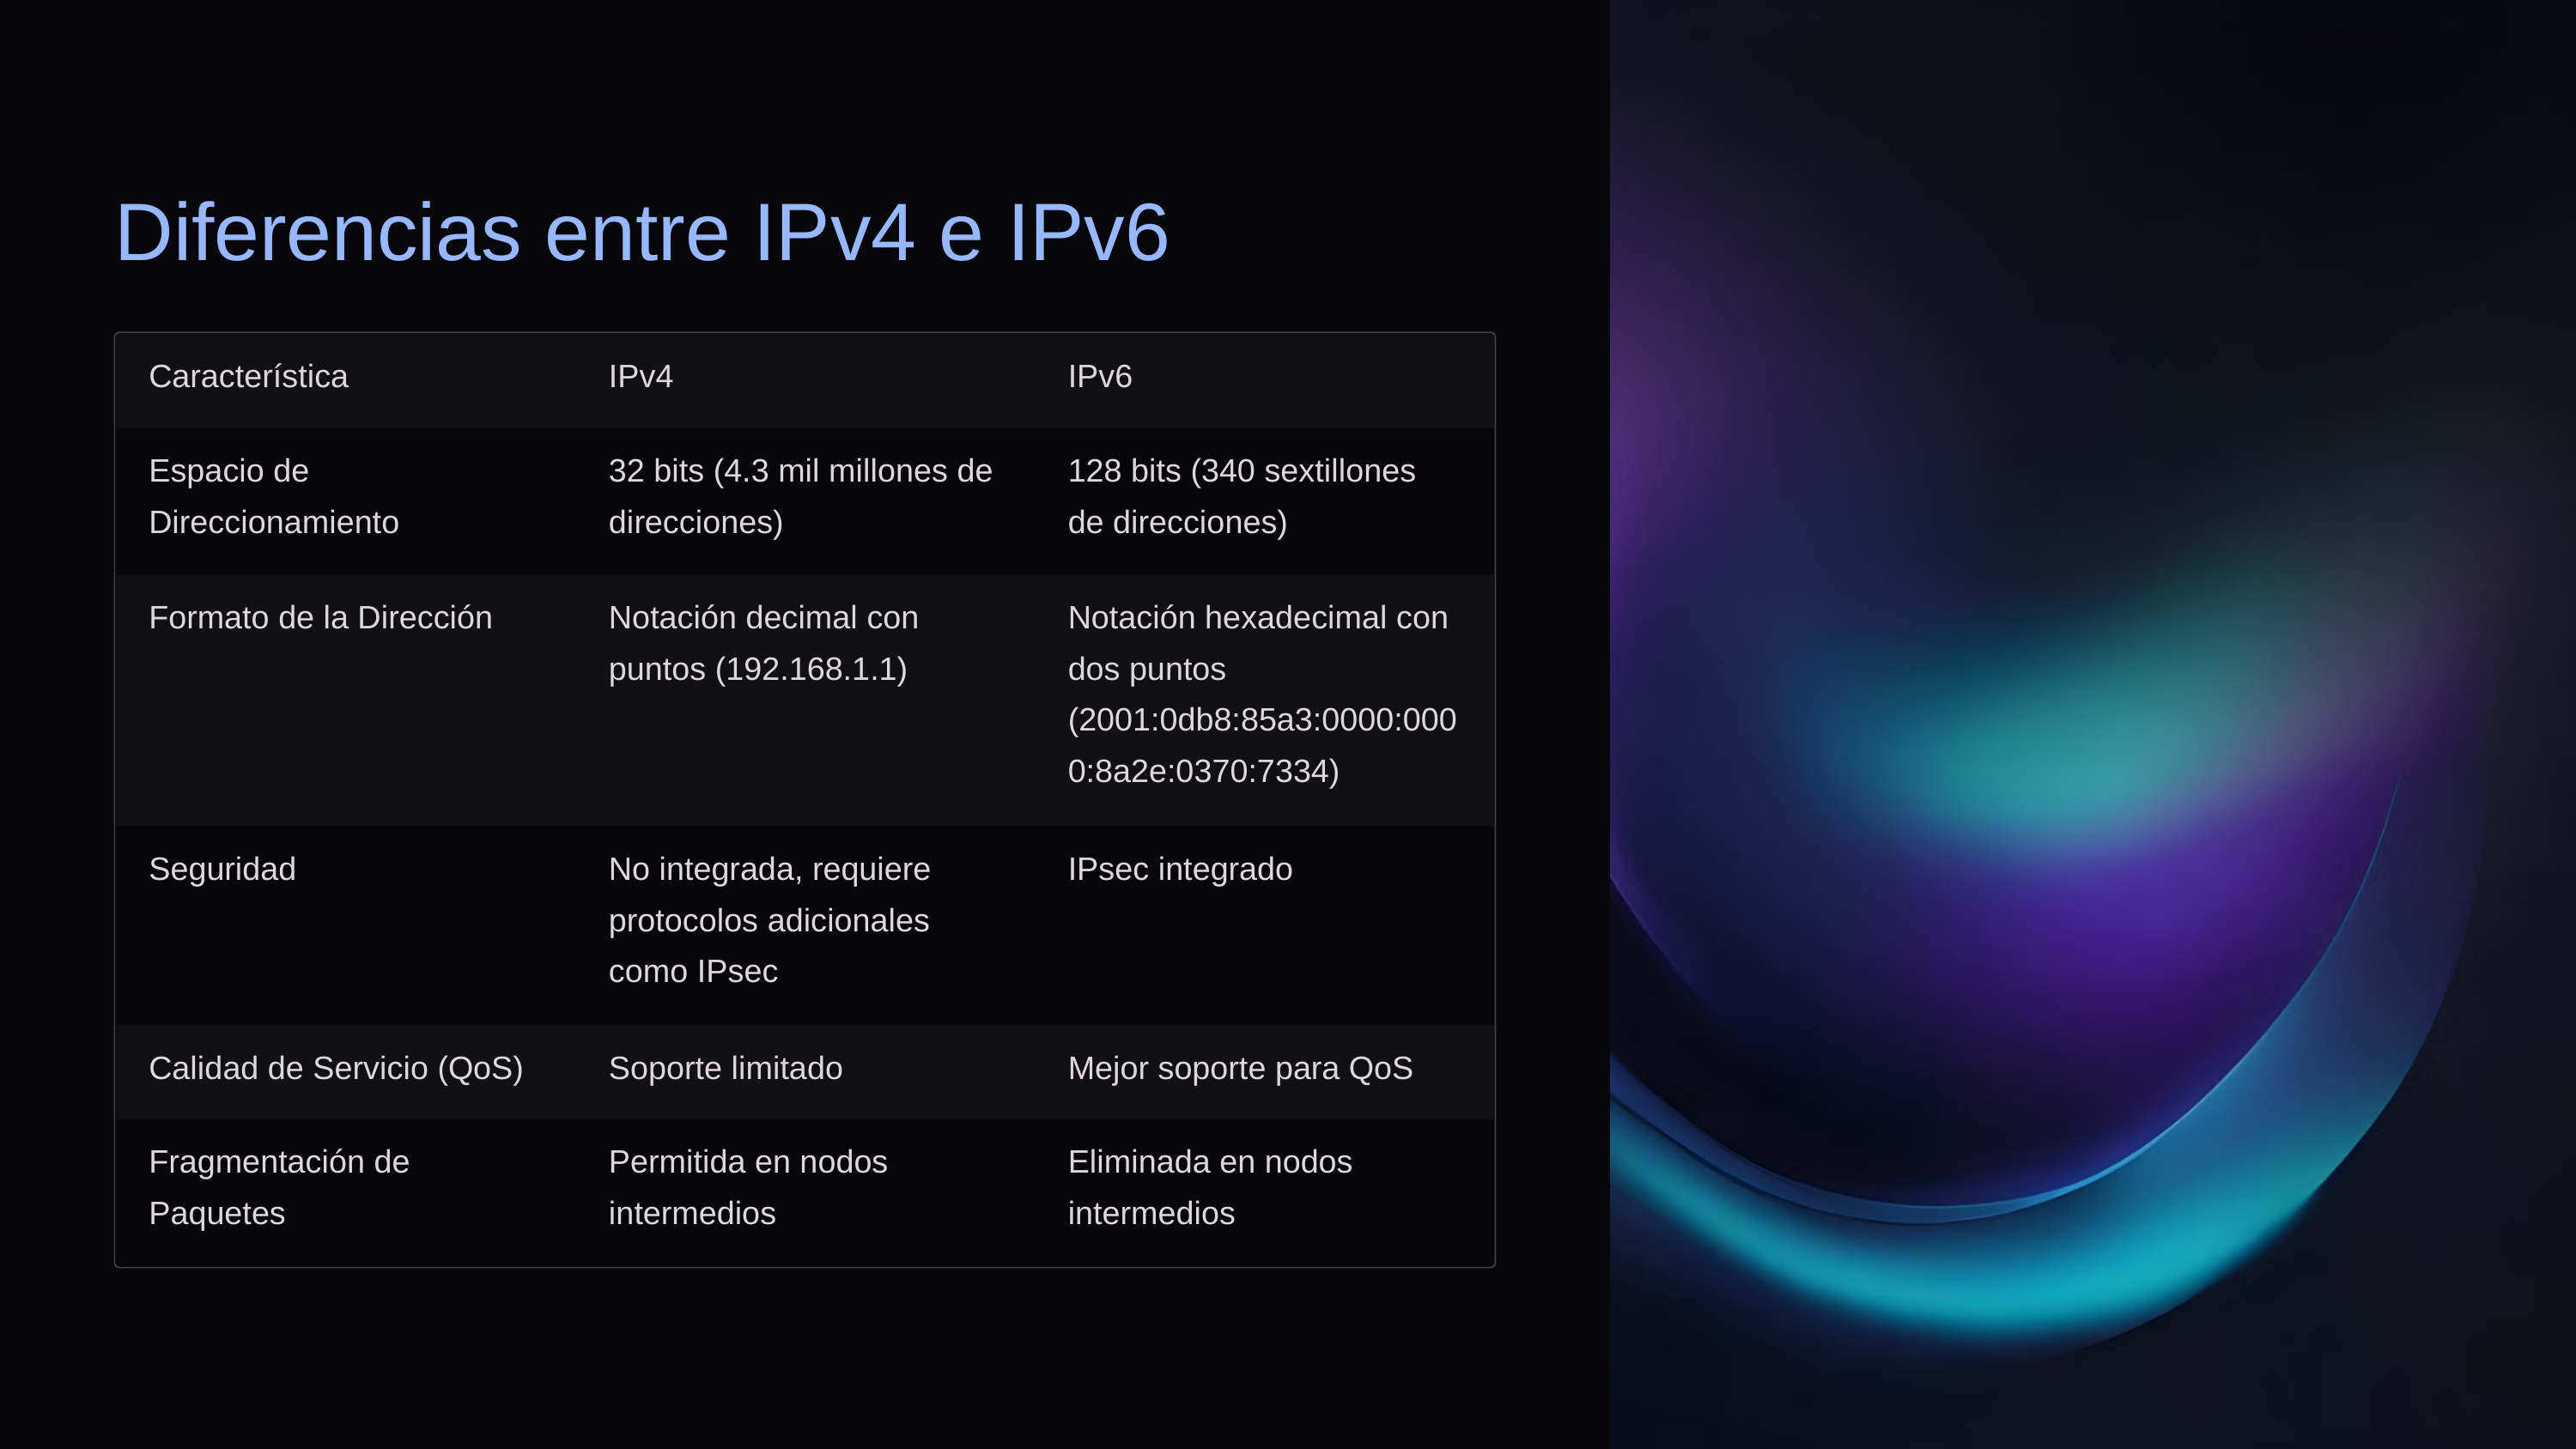

Diferencias entre IPv4 e IPv6

Característica
IPv4
IPv6

Espacio de Direccionamiento
32 bits (4.3 mil millones de direcciones)
128 bits (340 sextillones de direcciones)

Formato de la Dirección
Notación decimal con puntos (192.168.1.1)
Notación hexadecimal con dos puntos (2001:0db8:85a3:0000:0000:8a2e:0370:7334)

Seguridad
No integrada, requiere protocolos adicionales como IPsec
IPsec integrado

Calidad de Servicio (QoS)
Soporte limitado
Mejor soporte para QoS

Fragmentación de Paquetes
Permitida en nodos intermedios
Eliminada en nodos intermedios